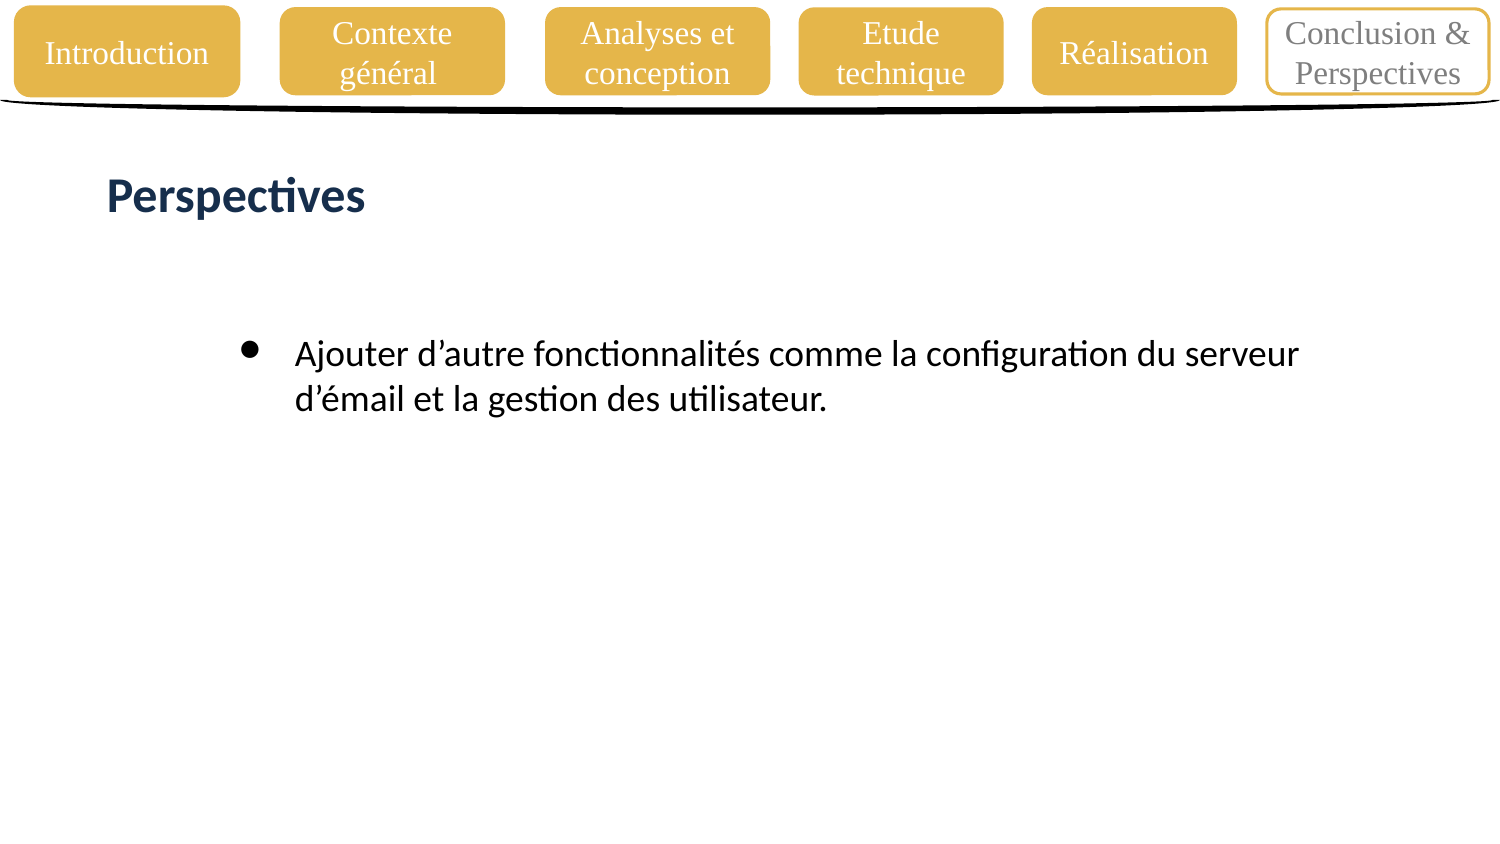

Introduction
Réalisation
Contexte général
Analyses et conception
Etude technique
Conclusion & Perspectives

Perspectives

Ajouter d’autre fonctionnalités comme la configuration du serveur d’émail et la gestion des utilisateur.